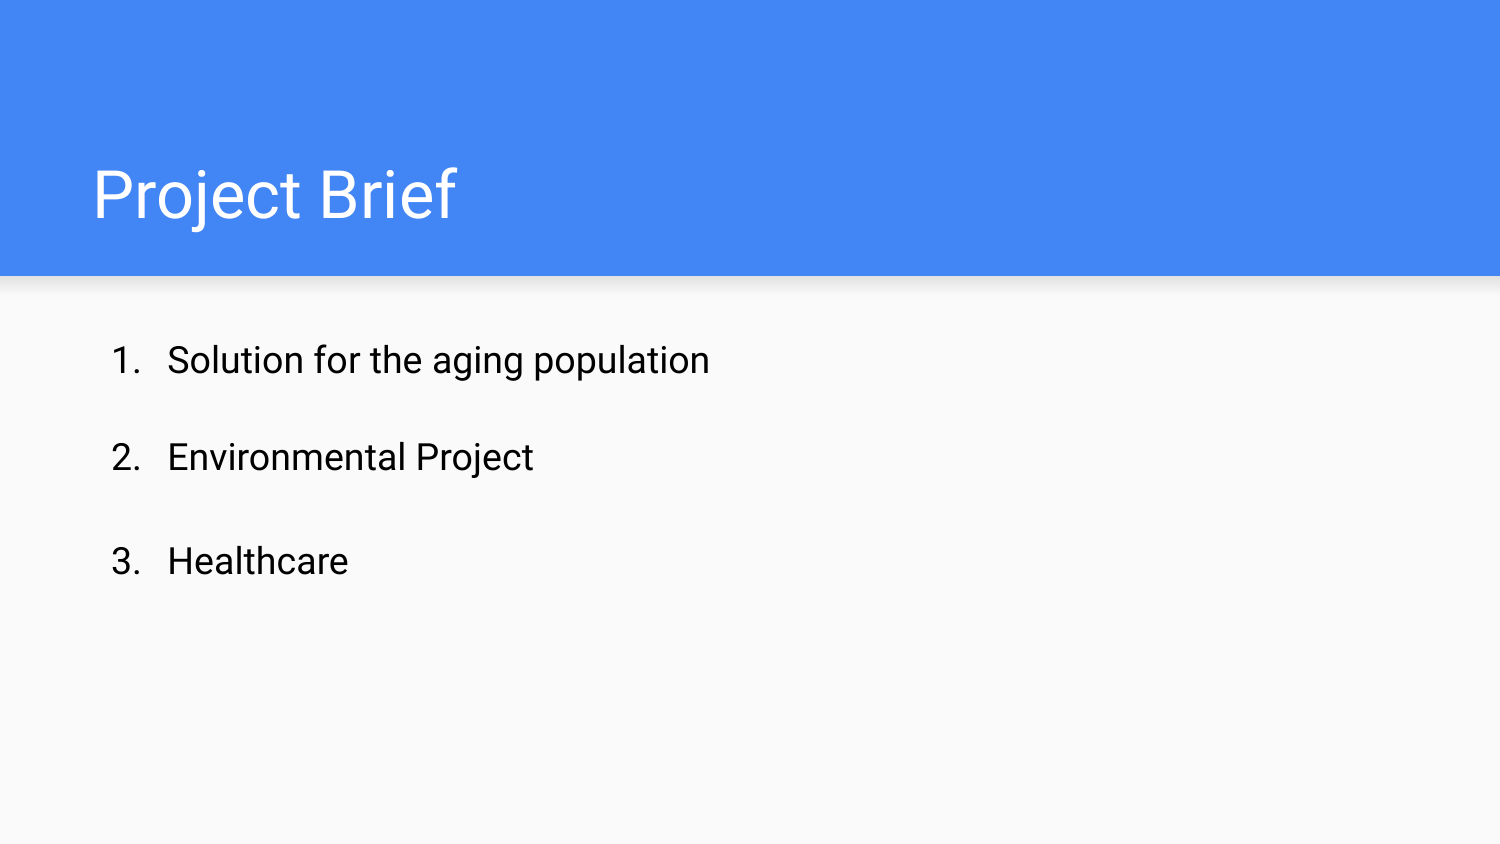

# Project Brief
Solution for the aging population
Environmental Project
Healthcare